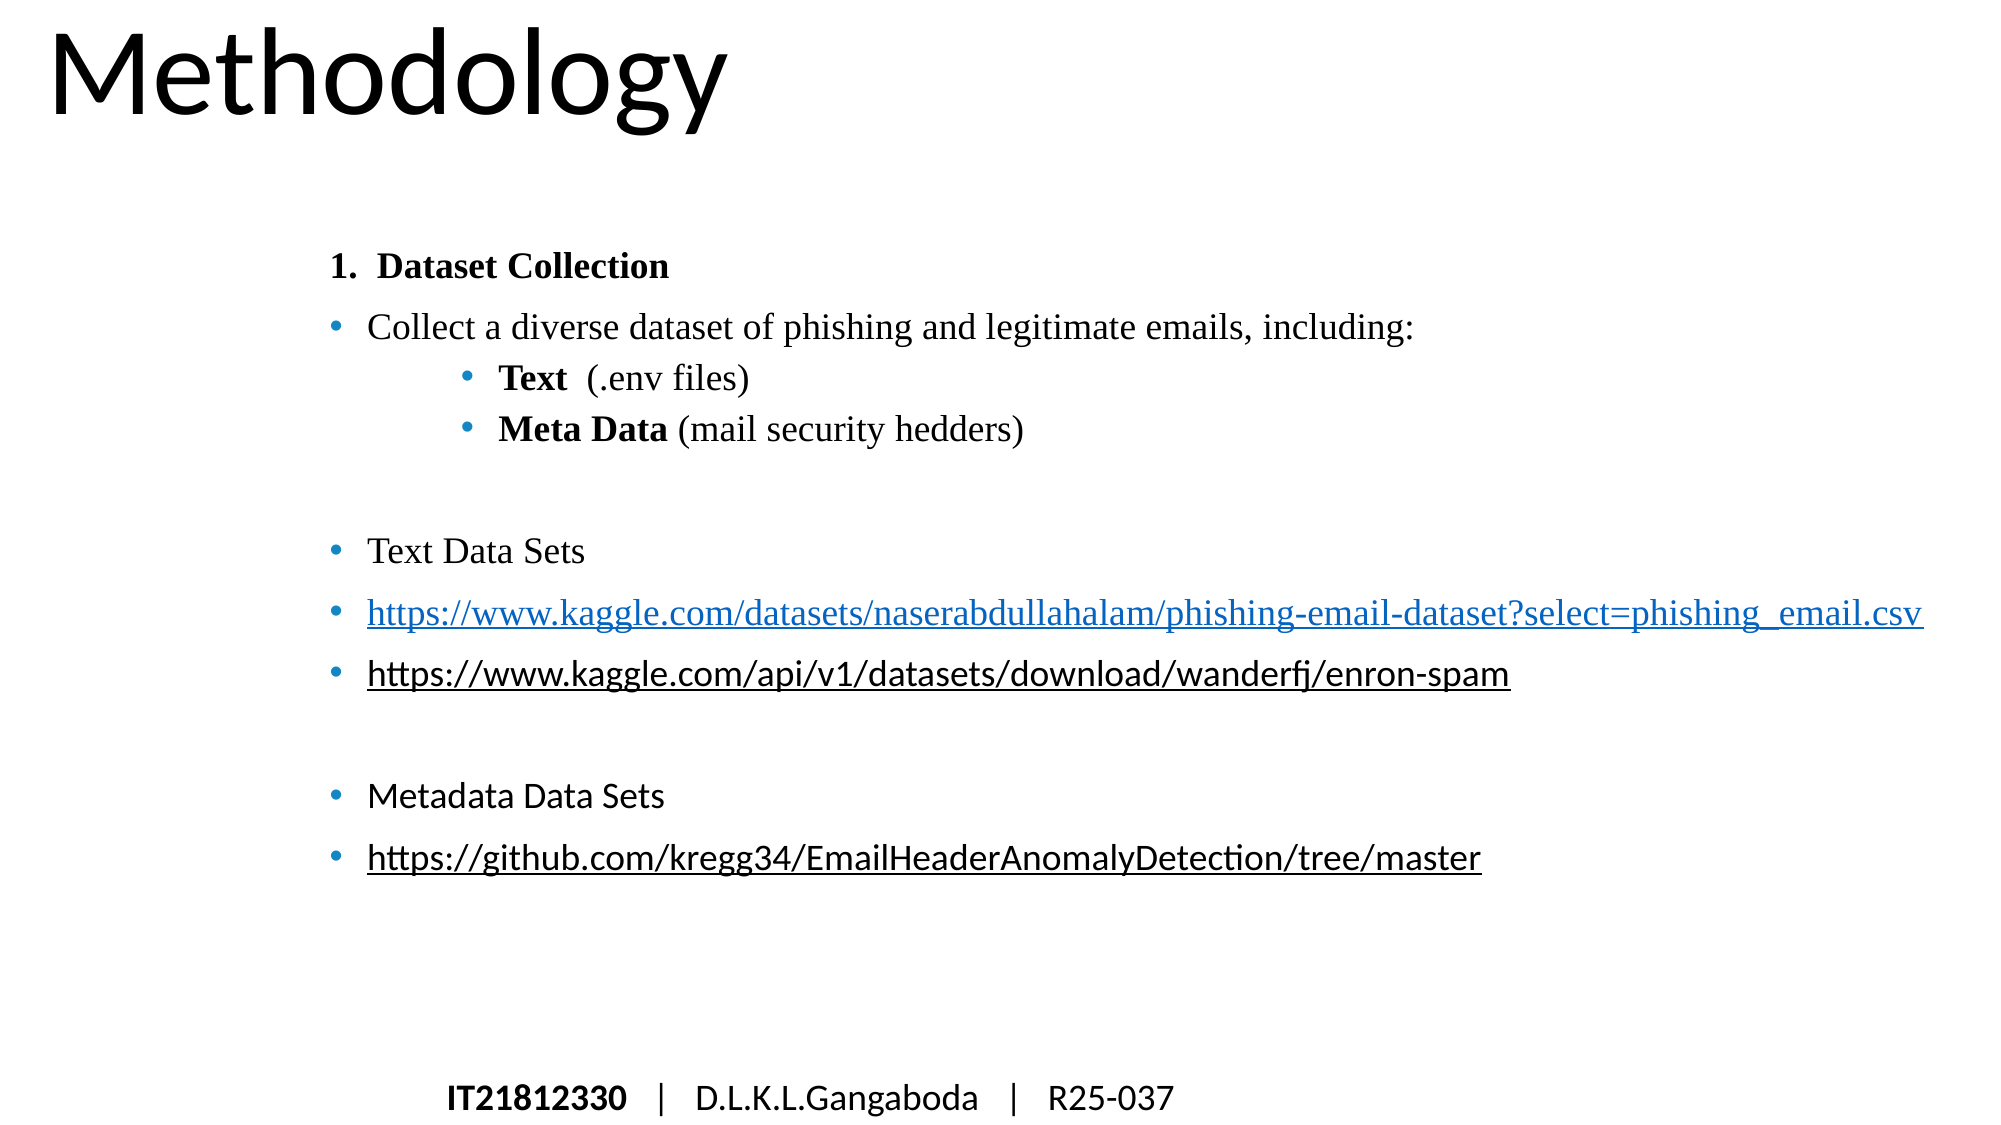

# Methodology
1.  Dataset Collection
Collect a diverse dataset of phishing and legitimate emails, including:
Text  (.env files)
Meta Data (mail security hedders)

Text Data Sets
https://www.kaggle.com/datasets/naserabdullahalam/phishing-email-dataset?select=phishing_email.csv
https://www.kaggle.com/api/v1/datasets/download/wanderfj/enron-spam

Metadata Data Sets
https://github.com/kregg34/EmailHeaderAnomalyDetection/tree/master

IT21812330   |   D.L.K.L.Gangaboda   |   R25-037